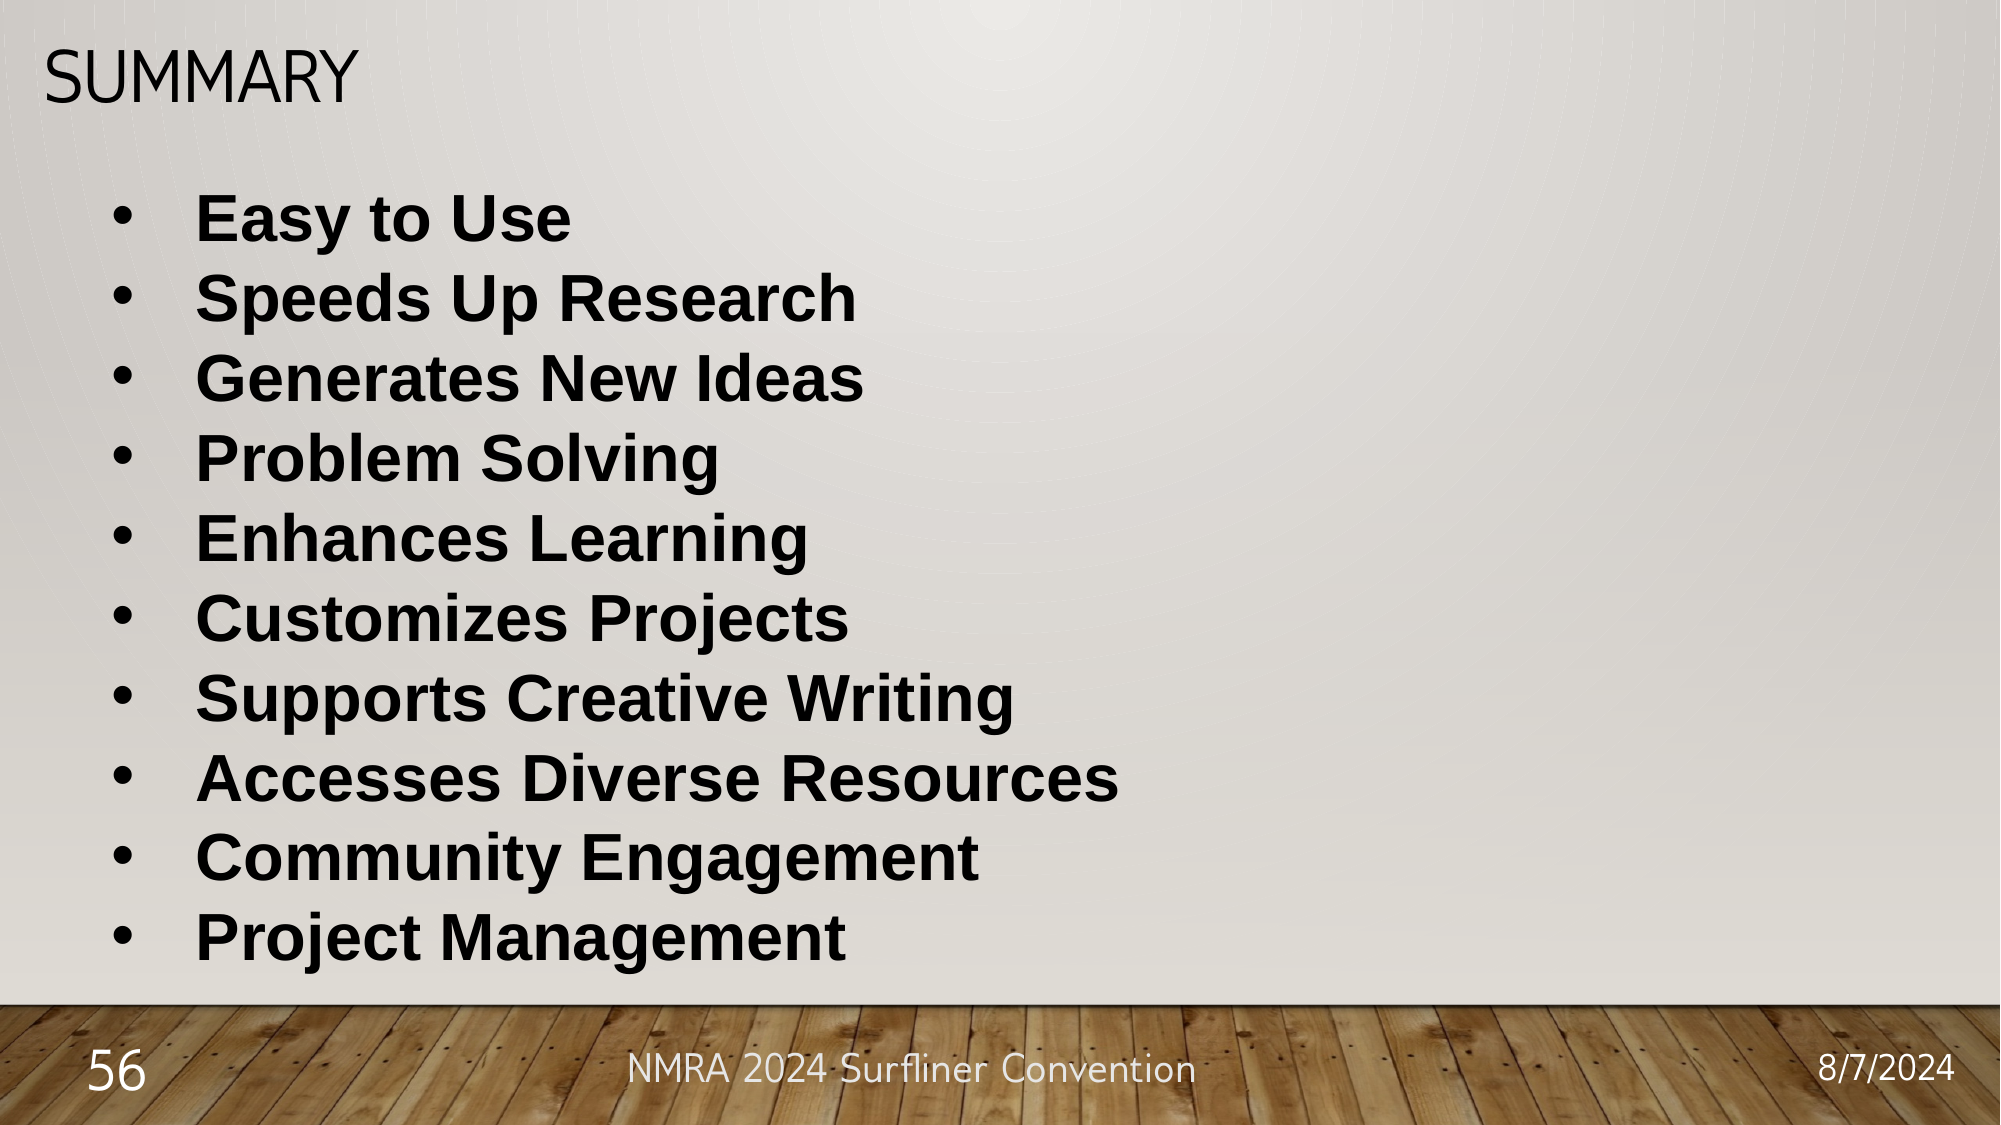

Summary
Easy to Use
Speeds Up Research
Generates New Ideas
Problem Solving
Enhances Learning
Customizes Projects
Supports Creative Writing
Accesses Diverse Resources
Community Engagement
Project Management
56
NMRA 2024 Surfliner Convention
8/7/2024